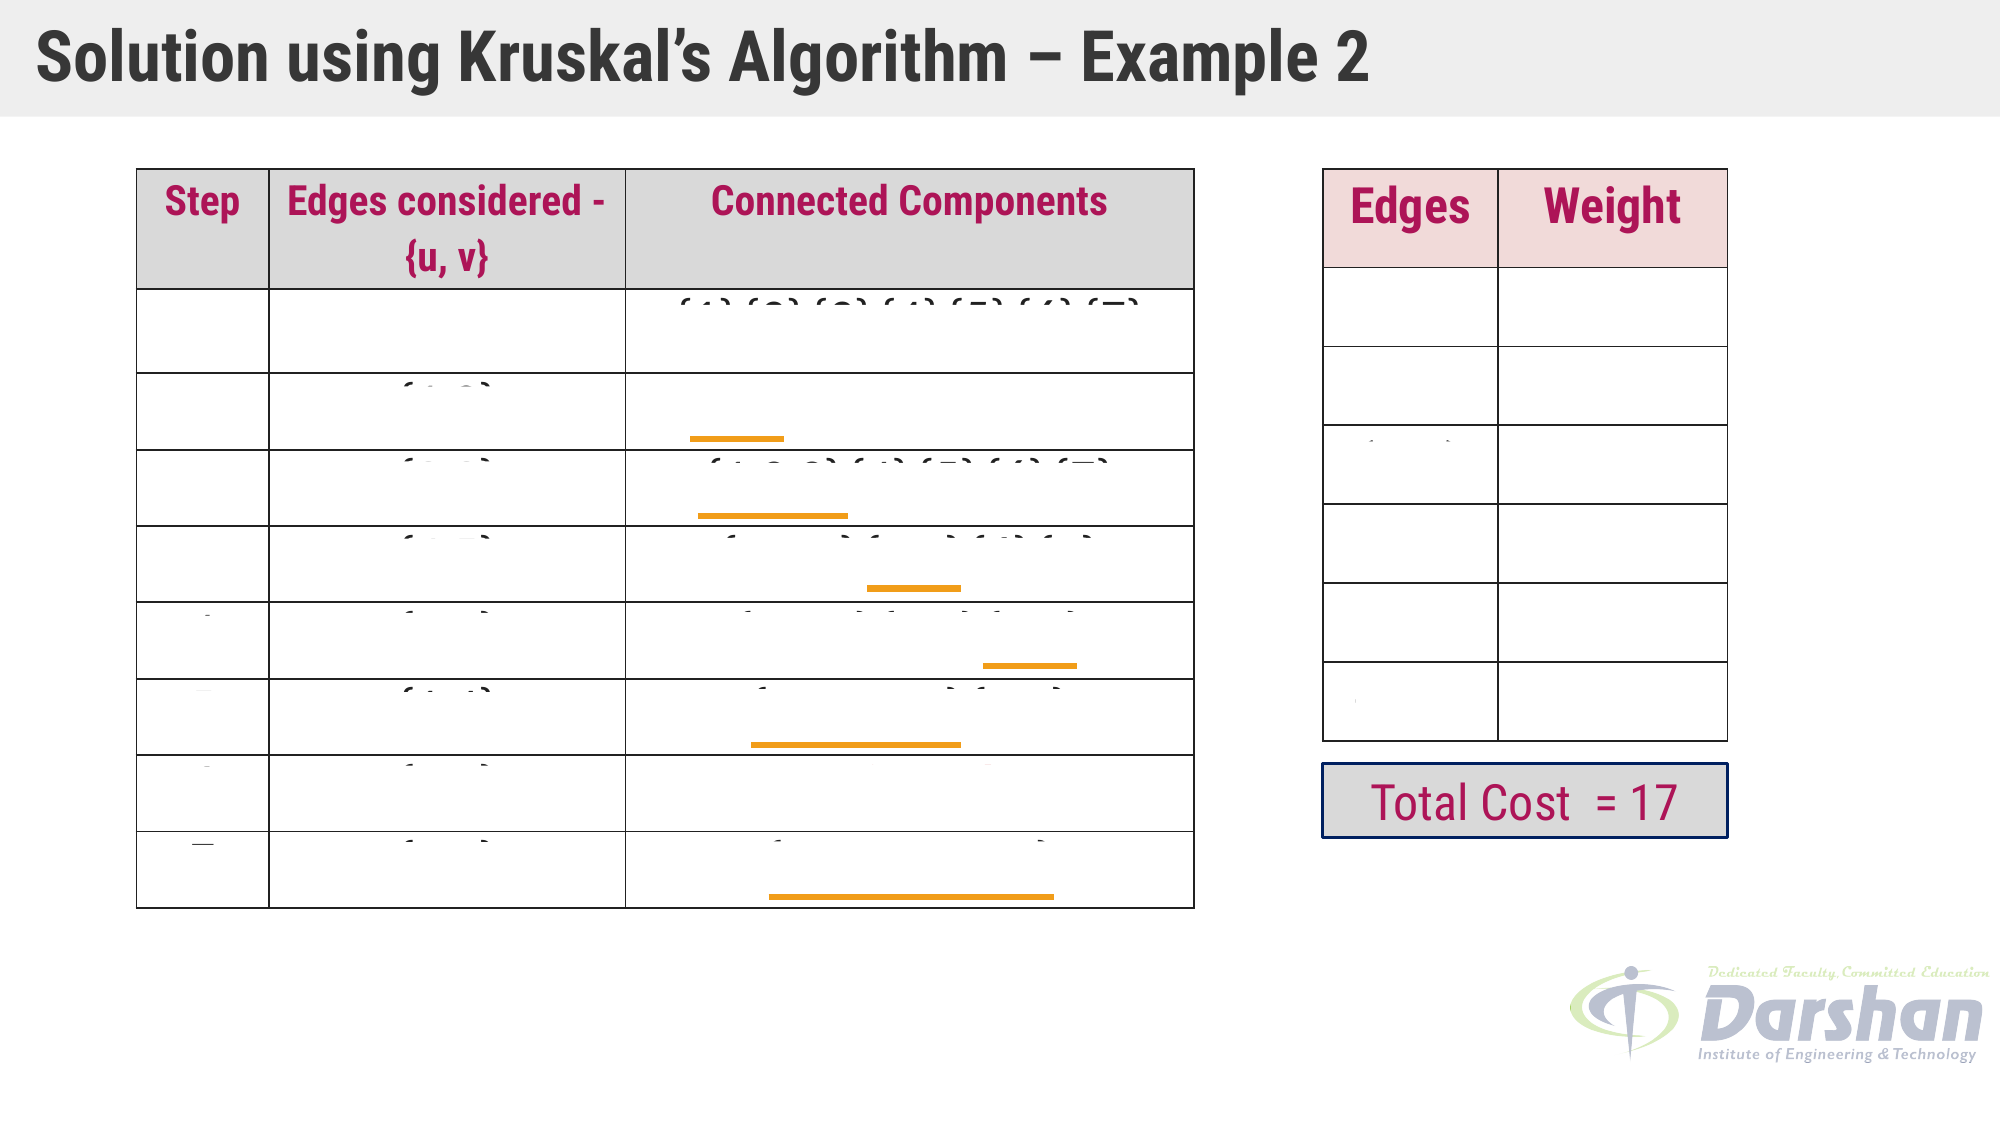

# Solution using Kruskal’s Algorithm – Example 2
| Step | Edges considered - {u, v} | Connected Components |
| --- | --- | --- |
| Init. | - | {1} {2} {3} {4} {5} {6} {7} |
| 1 | {1,2} | {1,2} (3} {4} {5} {6} {7} |
| 2 | {2,3} | {1,2,3} {4} {5} {6} {7} |
| 3 | {4,5} | {1,2,3} {4,5} {6} {7} |
| 4 | {6,7} | {1,2,3} {4,5} {6,7} |
| 5 | {1,4} | {1,2,3,4,5} {6,7} |
| 6 | {2,5} | Rejected |
| 7 | {4,7} | {1,2,3,4,5,6,7} |
| Edges | Weight |
| --- | --- |
| {1, 2} | 1 |
| {2, 3} | 2 |
| {4, 5} | 3 |
| {6, 7} | 3 |
| {1, 4} | 4 |
| {4, 7} | 4 |

Total Cost  = 17